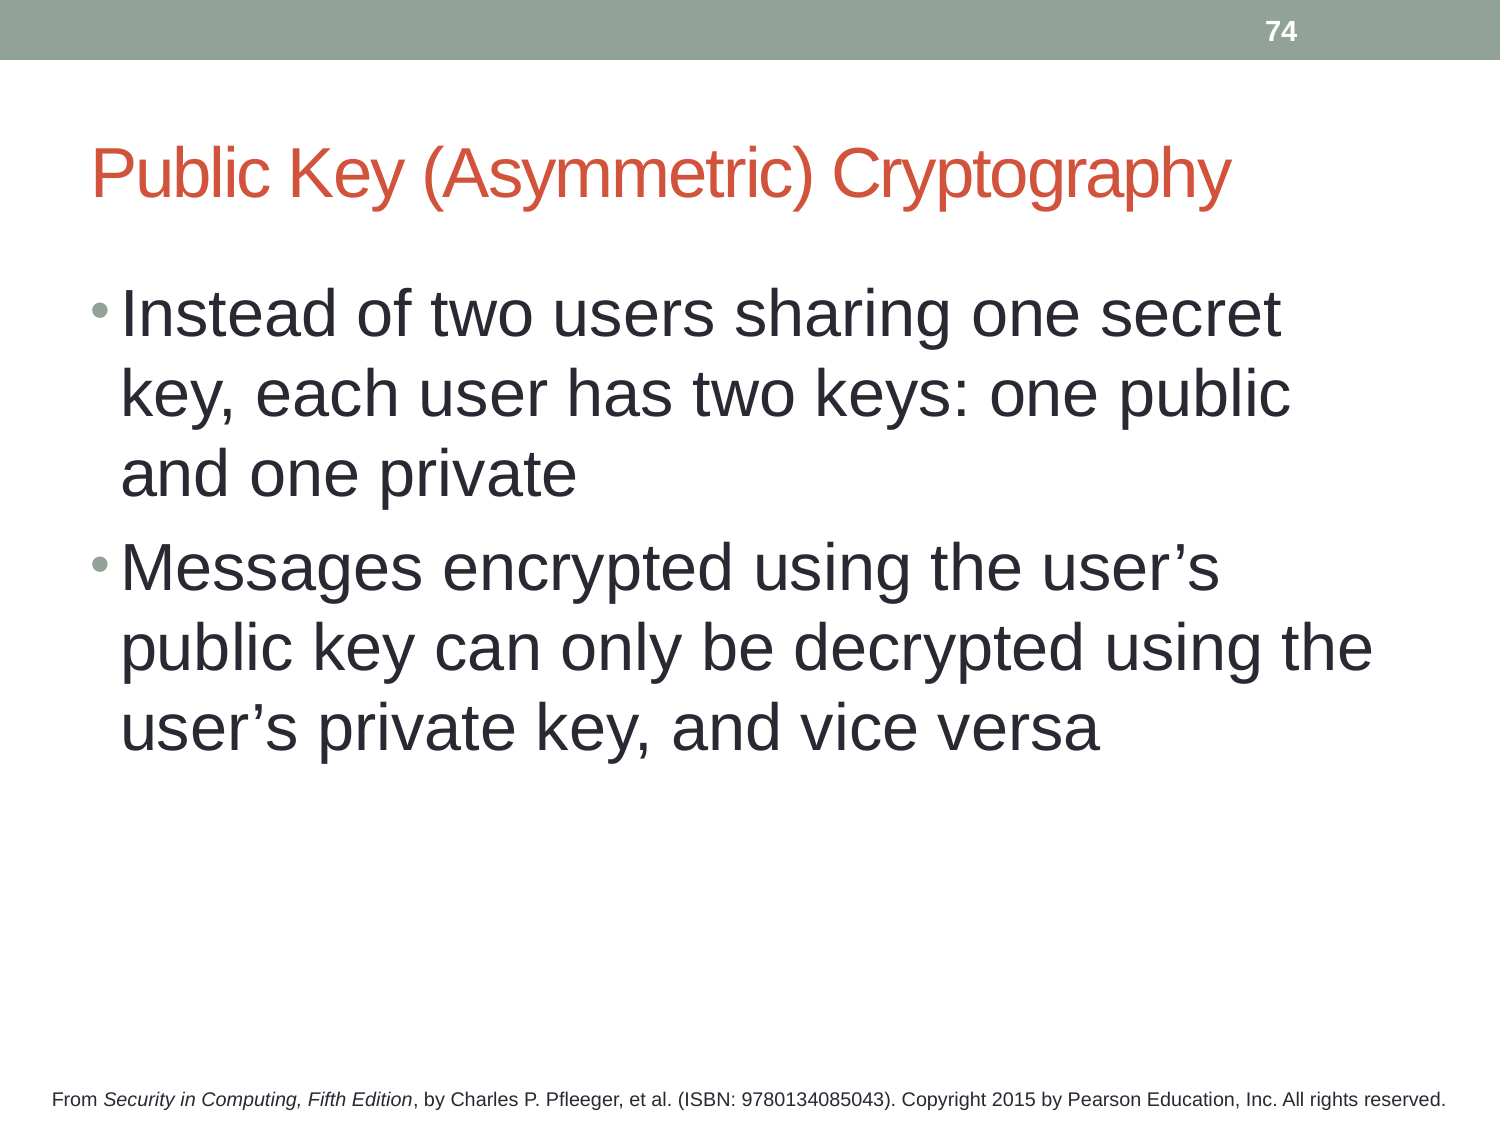

74
# Public Key (Asymmetric) Cryptography
Instead of two users sharing one secret key, each user has two keys: one public and one private
Messages encrypted using the user’s public key can only be decrypted using the user’s private key, and vice versa
From Security in Computing, Fifth Edition, by Charles P. Pfleeger, et al. (ISBN: 9780134085043). Copyright 2015 by Pearson Education, Inc. All rights reserved.